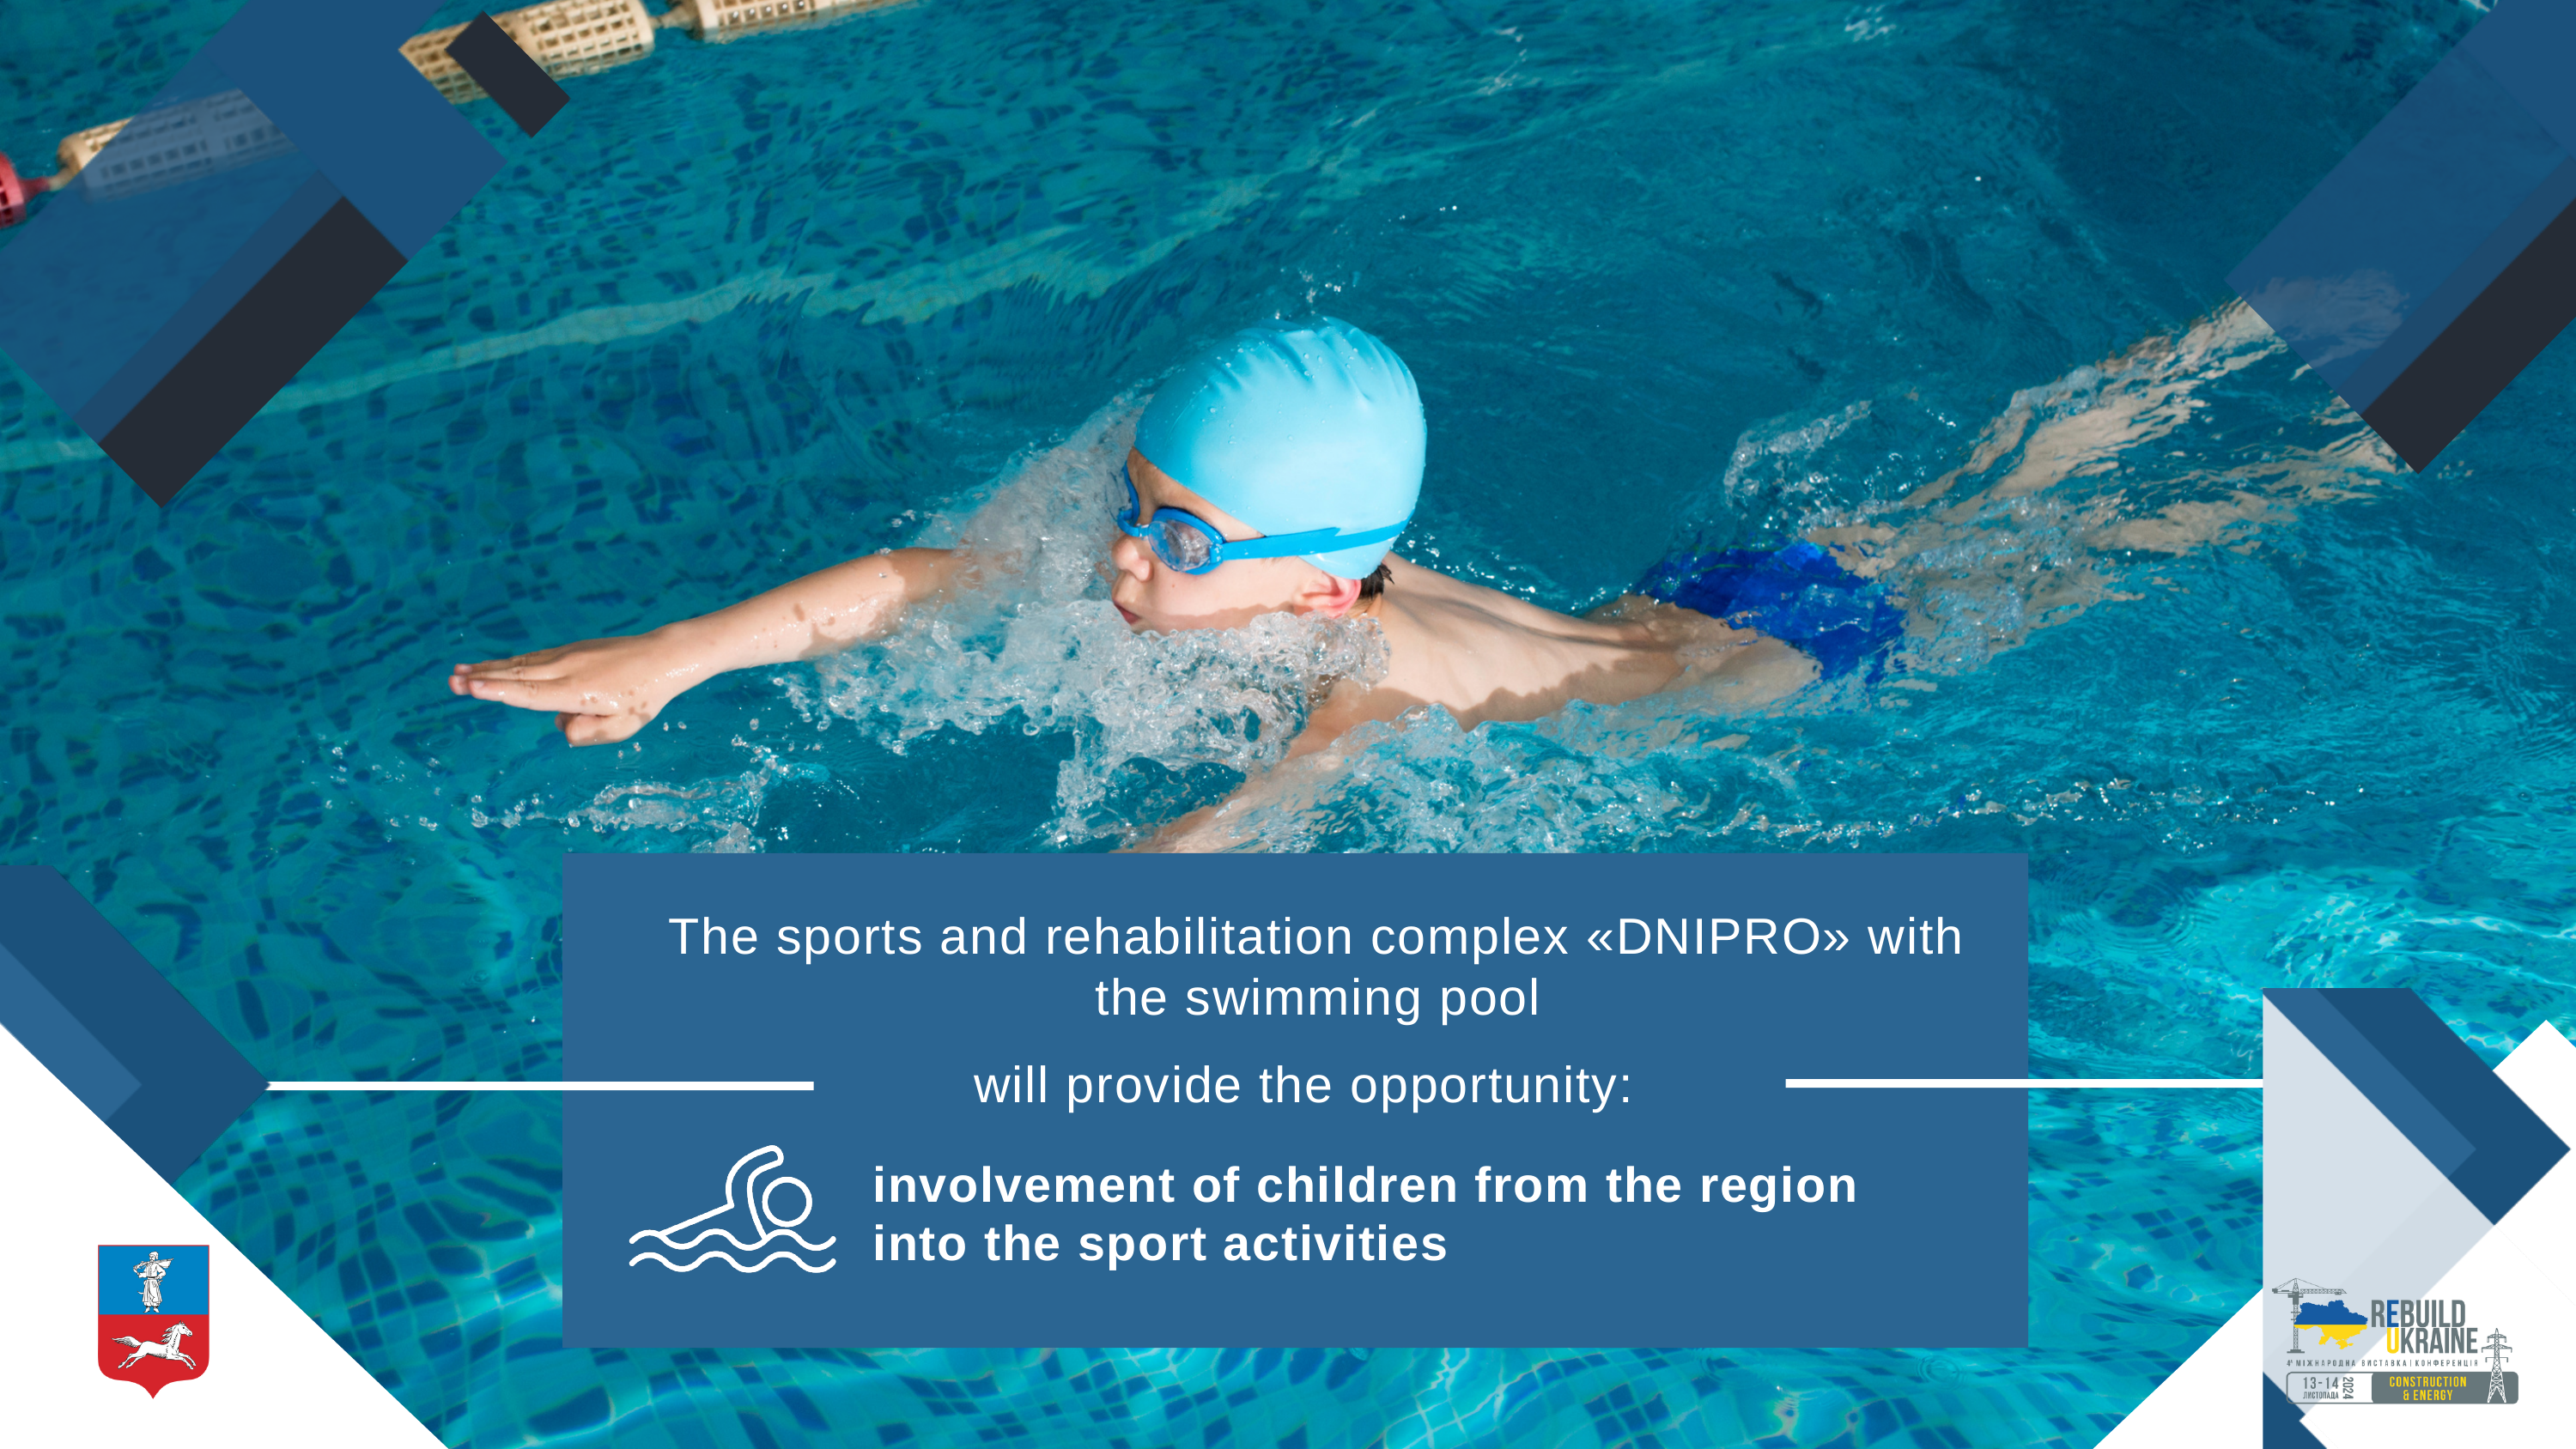

The sports and rehabilitation complex «DNIPRO» with the swimming pool

will provide the opportunity:

involvement of children from the region into the sport activities